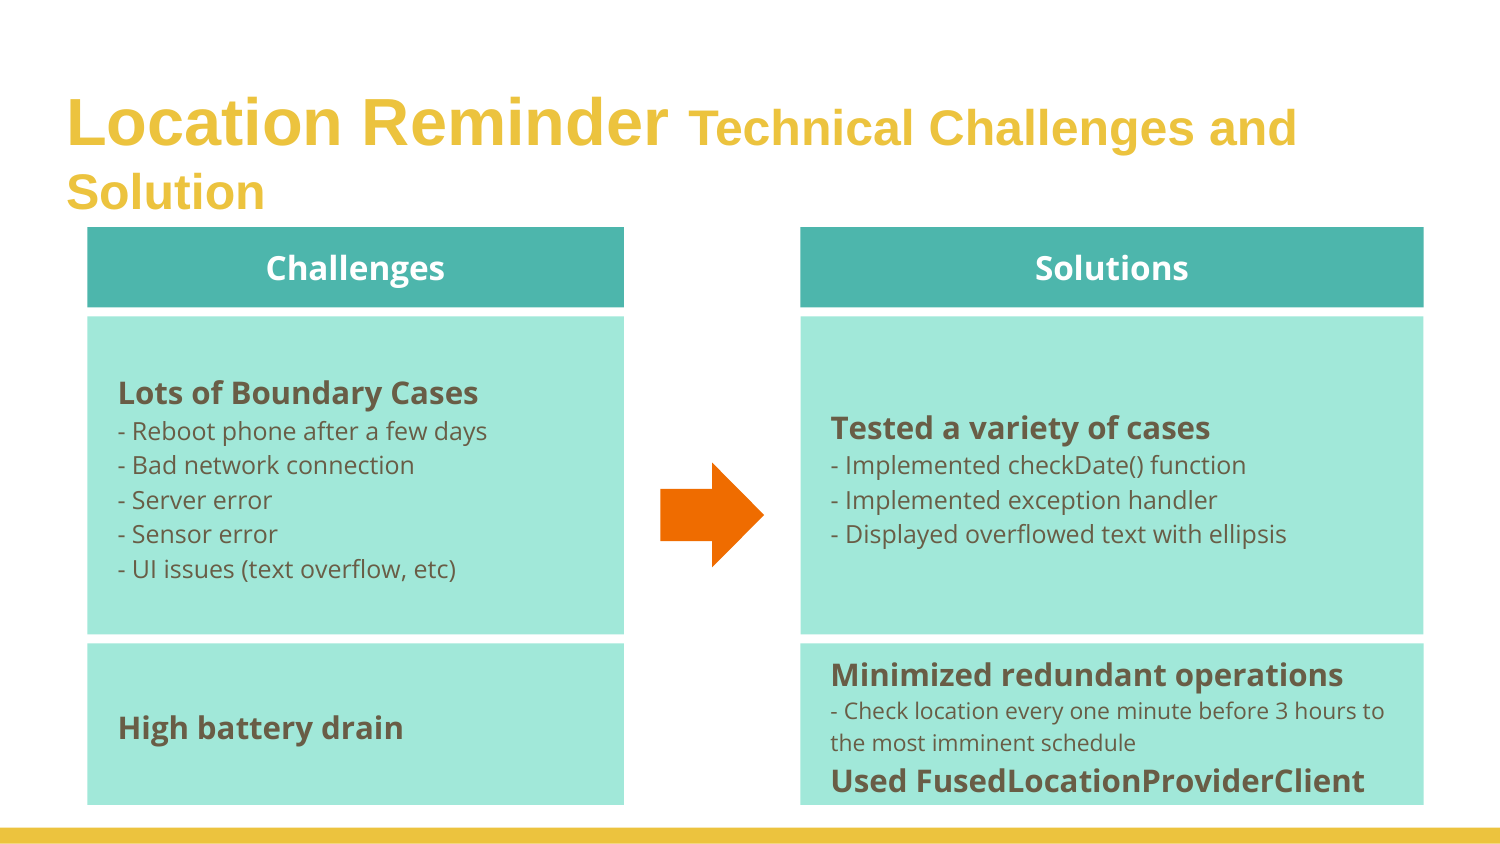

# Location Reminder Technical Challenges and Solution

Challenges
Solutions
Lots of Boundary Cases
- Reboot phone after a few days
- Bad network connection
- Server error
- Sensor error
- UI issues (text overflow, etc)
Tested a variety of cases
- Implemented checkDate() function
- Implemented exception handler
- Displayed overflowed text with ellipsis

High battery drain
Minimized redundant operations
- Check location every one minute before 3 hours to the most imminent schedule
Used FusedLocationProviderClient